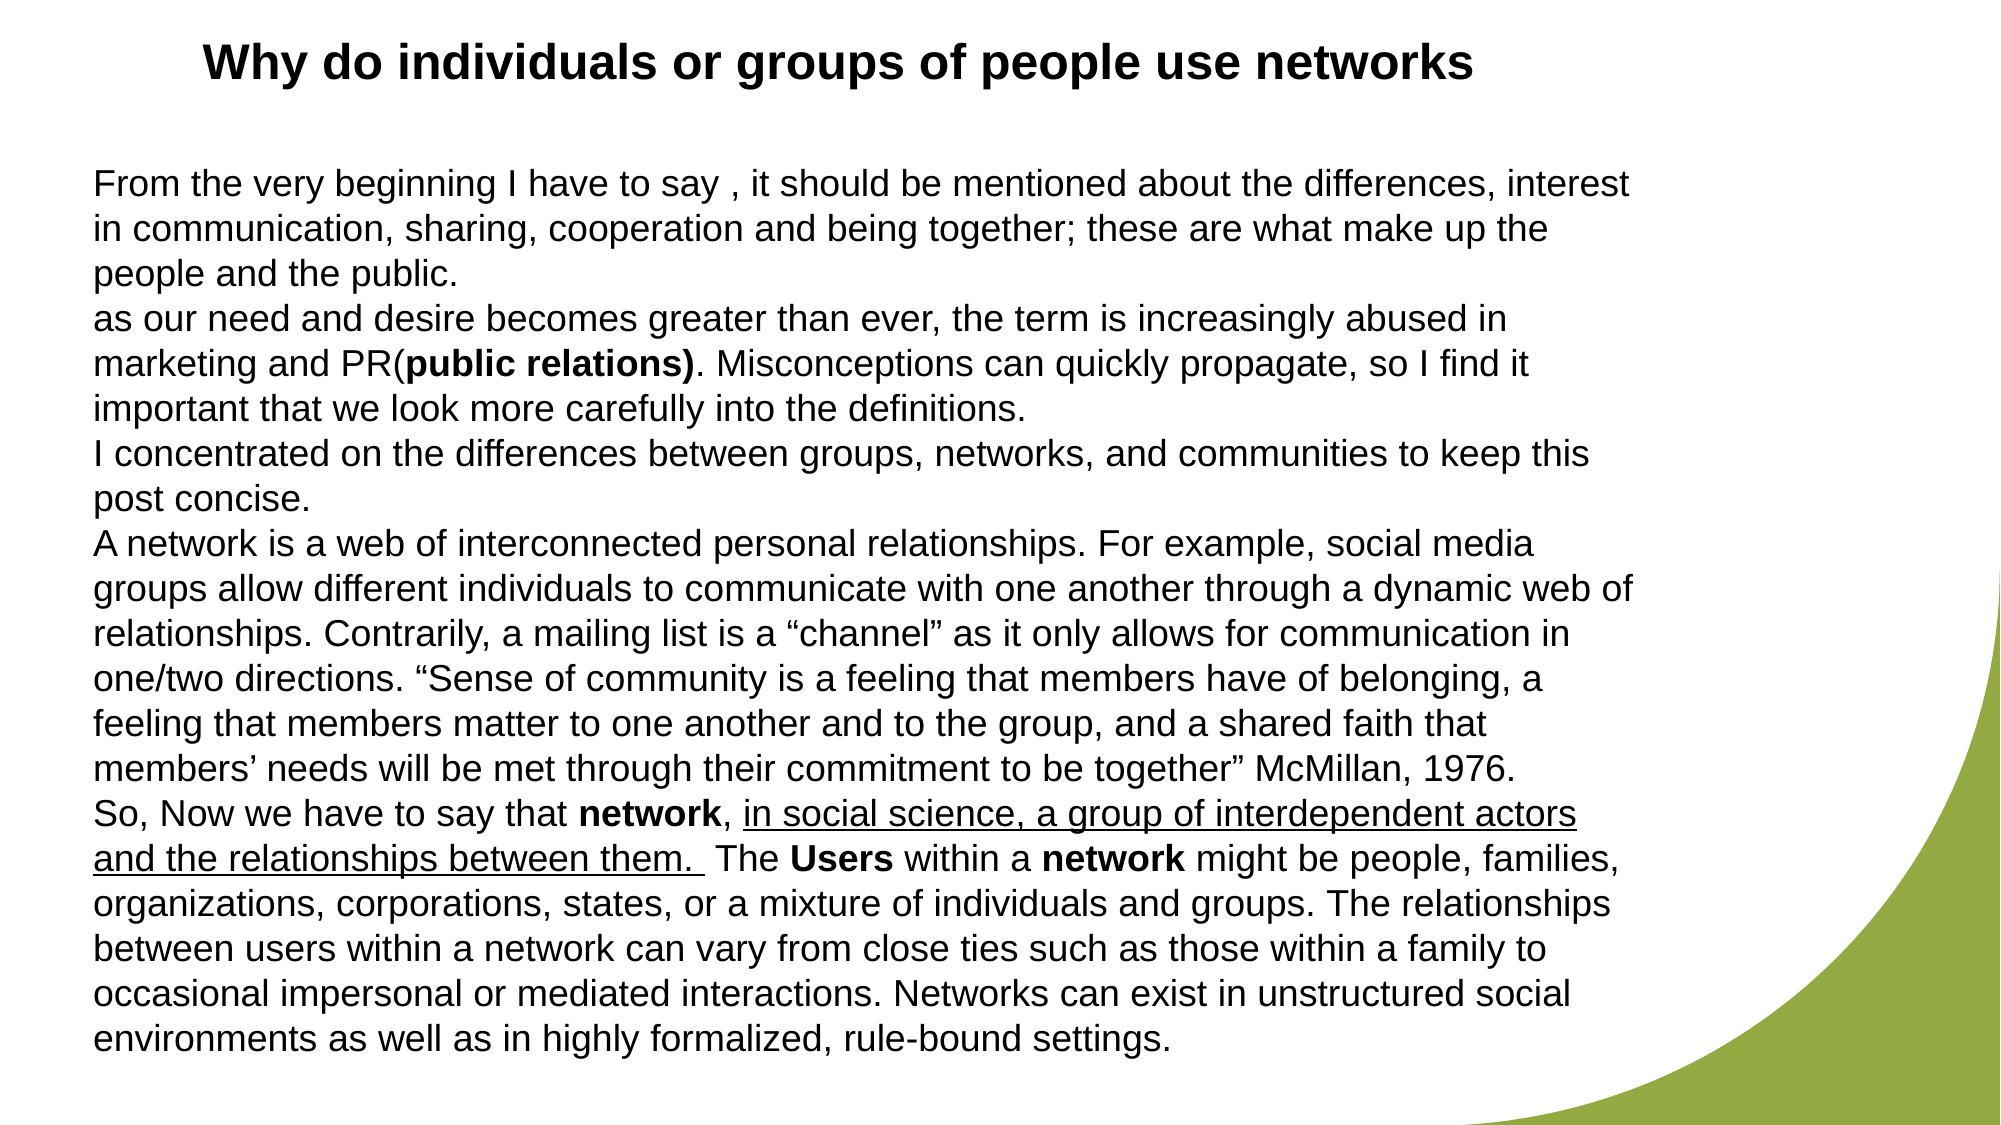

# Why do individuals or groups of people use networks
From the very beginning I have to say , it should be mentioned about the differences, interest in communication, sharing, cooperation and being together; these are what make up the people and the public.
as our need and desire becomes greater than ever, the term is increasingly abused in marketing and PR(public relations). Misconceptions can quickly propagate, so I find it important that we look more carefully into the definitions.
I concentrated on the differences between groups, networks, and communities to keep this post concise.
A network is a web of interconnected personal relationships. For example, social media groups allow different individuals to communicate with one another through a dynamic web of relationships. Contrarily, a mailing list is a “channel” as it only allows for communication in one/two directions. “Sense of community is a feeling that members have of belonging, a feeling that members matter to one another and to the group, and a shared faith that members’ needs will be met through their commitment to be together” McMillan, 1976.
So, Now we have to say that network, in social science, a group of interdependent actors and the relationships between them.  The Users within a network might be people, families, organizations, corporations, states, or a mixture of individuals and groups. The relationships between users within a network can vary from close ties such as those within a family to occasional impersonal or mediated interactions. Networks can exist in unstructured social environments as well as in highly formalized, rule-bound settings.